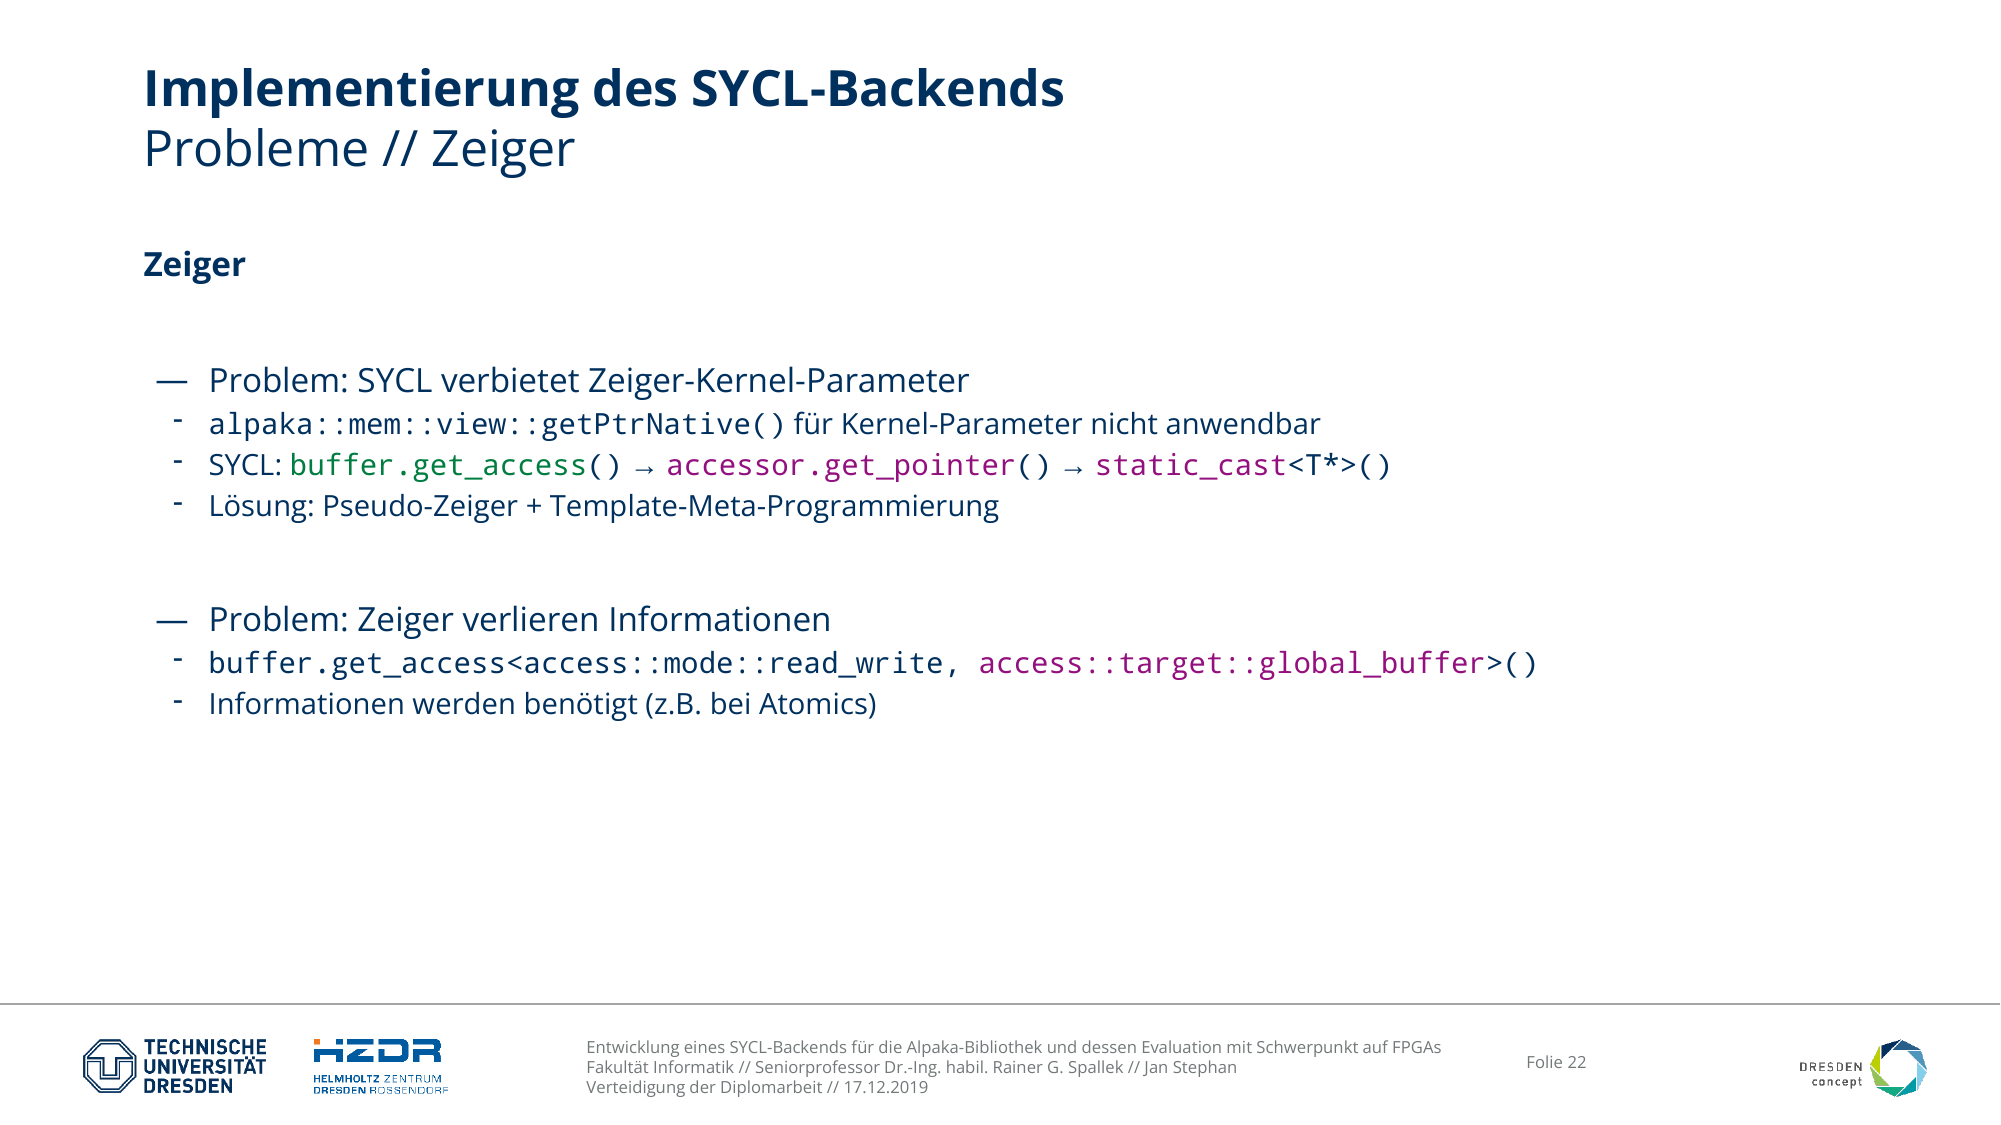

# Implementierung des SYCL-Backends Probleme // Zeiger
Zeiger

Problem: SYCL verbietet Zeiger-Kernel-Parameter
alpaka::mem::view::getPtrNative() für Kernel-Parameter nicht anwendbar
SYCL: buffer.get_access() → accessor.get_pointer() → static_cast<T*>()
Lösung: Pseudo-Zeiger + Template-Meta-Programmierung

Problem: Zeiger verlieren Informationen
buffer.get_access<access::mode::read_write, access::target::global_buffer>()
Informationen werden benötigt (z.B. bei Atomics)